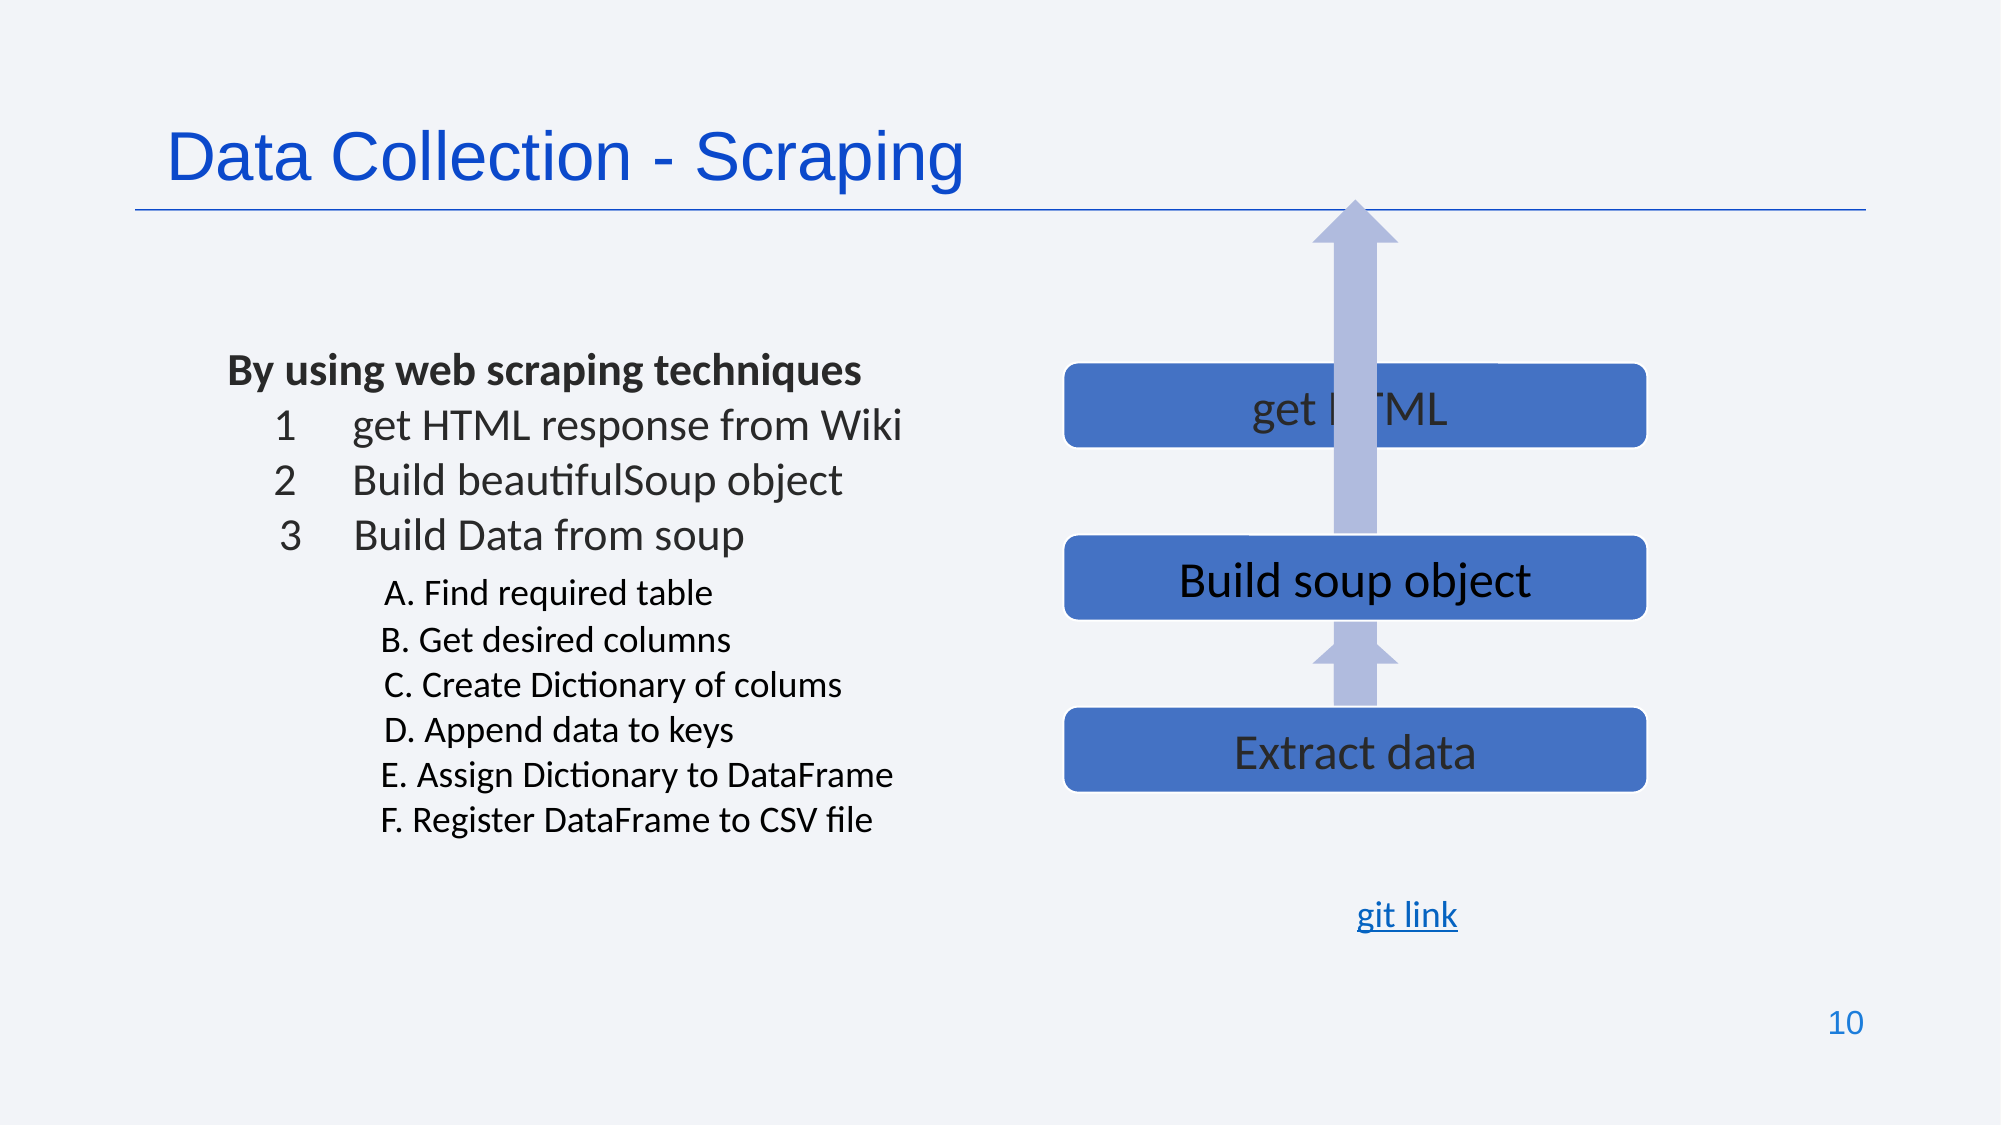

Data Collection - Scraping
By using web scraping techniques​
 1  get HTML response from Wiki​
 2  Build beautifulSoup object
     3     Build Data from soup
​               A. Find required table
                  B. Get desired columns
               C. Create Dictionary of colums
               D. Append data to keys
                  E. Assign Dictionary to DataFrame
                  F. Register DataFrame to CSV file
Extract data
get HTML
Build soup object
  git link

10